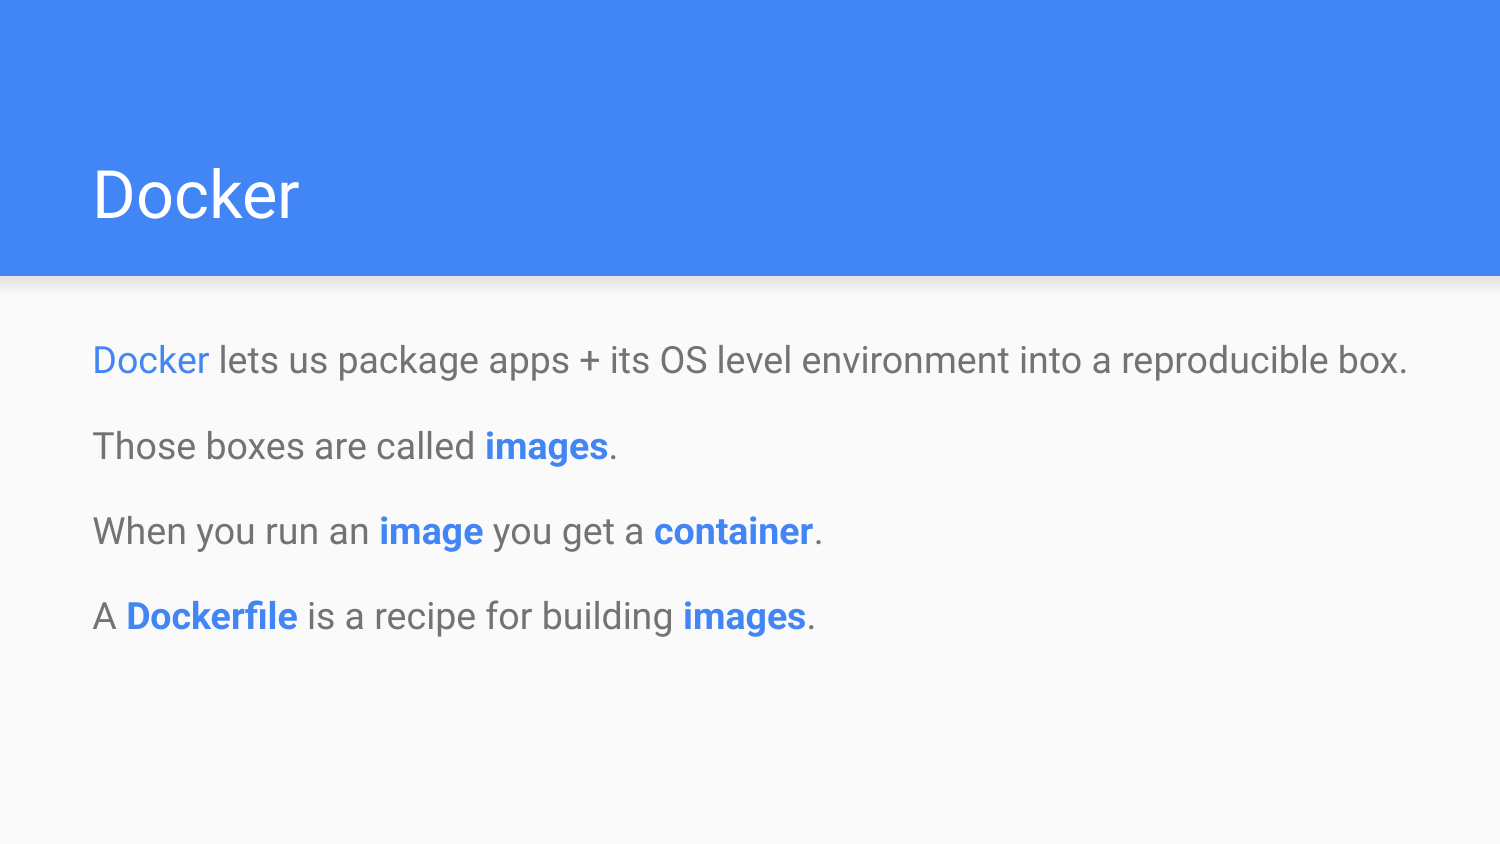

# Docker
Docker lets us package apps + its OS level environment into a reproducible box.
Those boxes are called images.
When you run an image you get a container.
A Dockerfile is a recipe for building images.